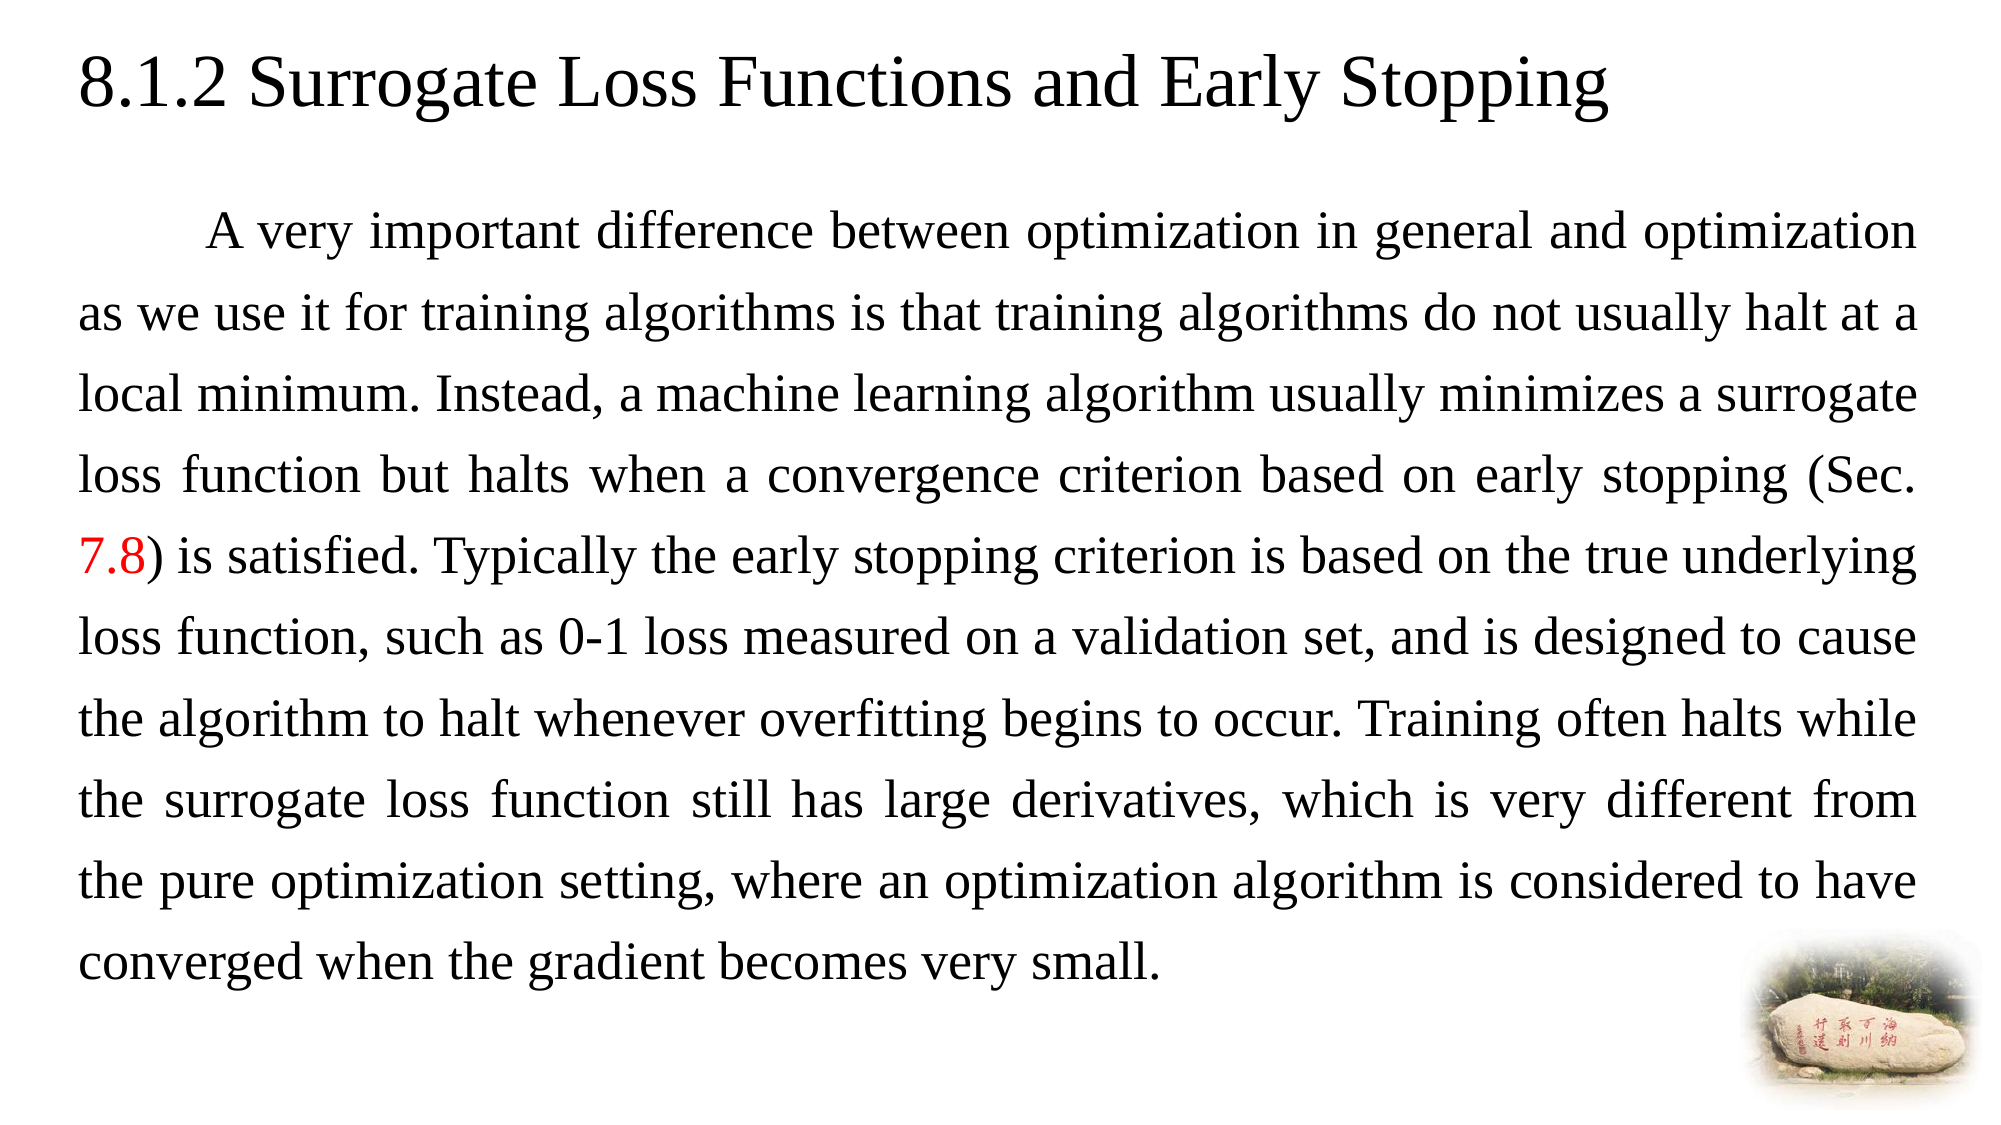

# 8.1.2 Surrogate Loss Functions and Early Stopping
        A very important difference between optimization in general and optimization as we use it for training algorithms is that training algorithms do not usually halt at a local minimum. Instead, a machine learning algorithm usually minimizes a surrogate loss function but halts when a convergence criterion based on early stopping (Sec. 7.8) is satisfied. Typically the early stopping criterion is based on the true underlying loss function, such as 0-1 loss measured on a validation set, and is designed to cause the algorithm to halt whenever overfitting begins to occur. Training often halts while the surrogate loss function still has large derivatives, which is very different from the pure optimization setting, where an optimization algorithm is considered to have converged when the gradient becomes very small.